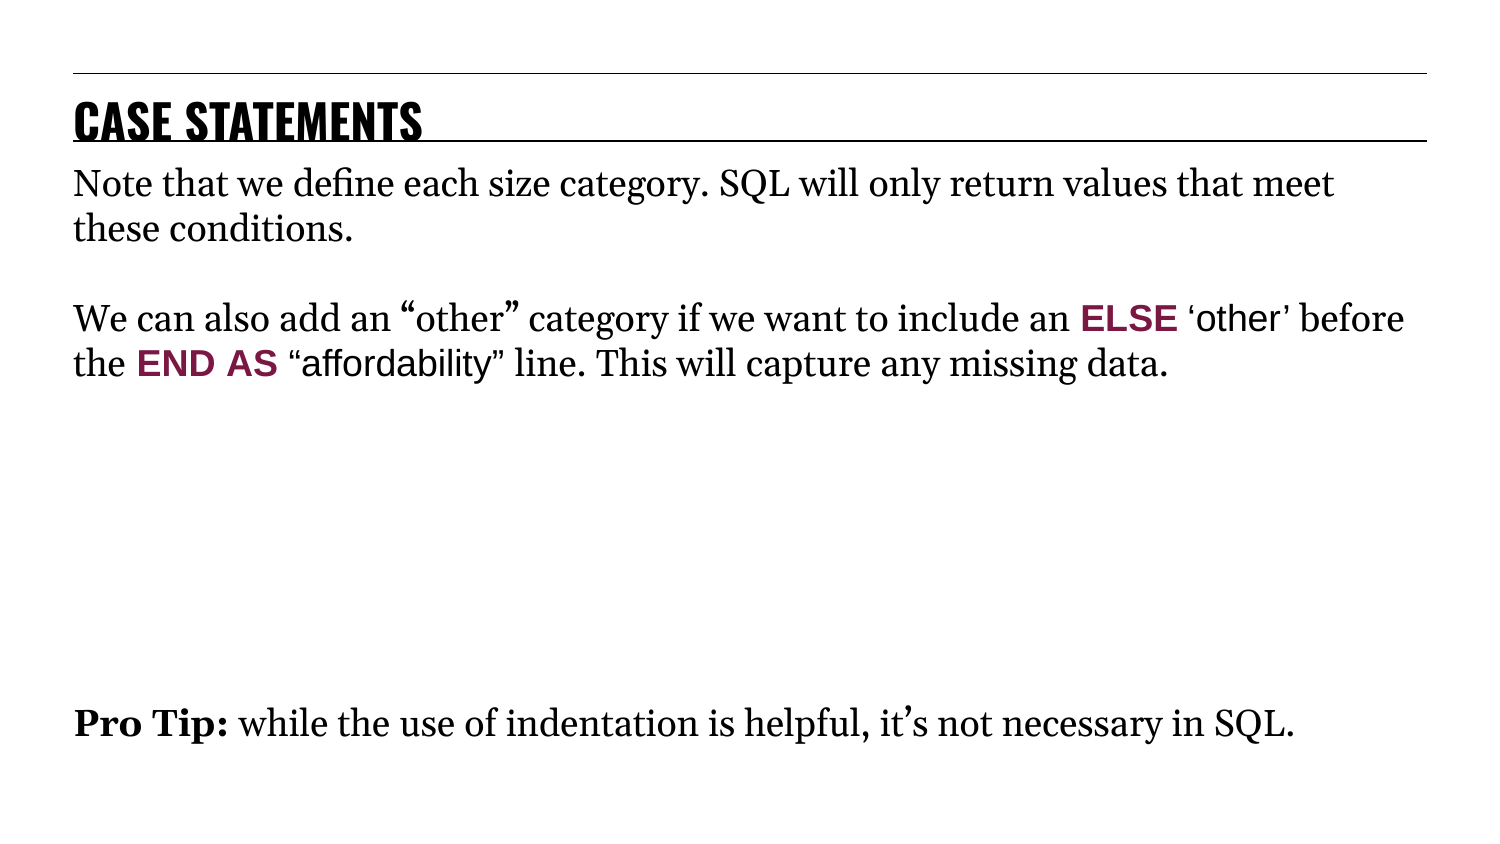

CASE STATEMENTS
Note that we define each size category. SQL will only return values that meet these conditions.

We can also add an “other” category if we want to include an ELSE ‘other’ before the END AS “affordability” line. This will capture any missing data.

Pro Tip: while the use of indentation is helpful, it’s not necessary in SQL.